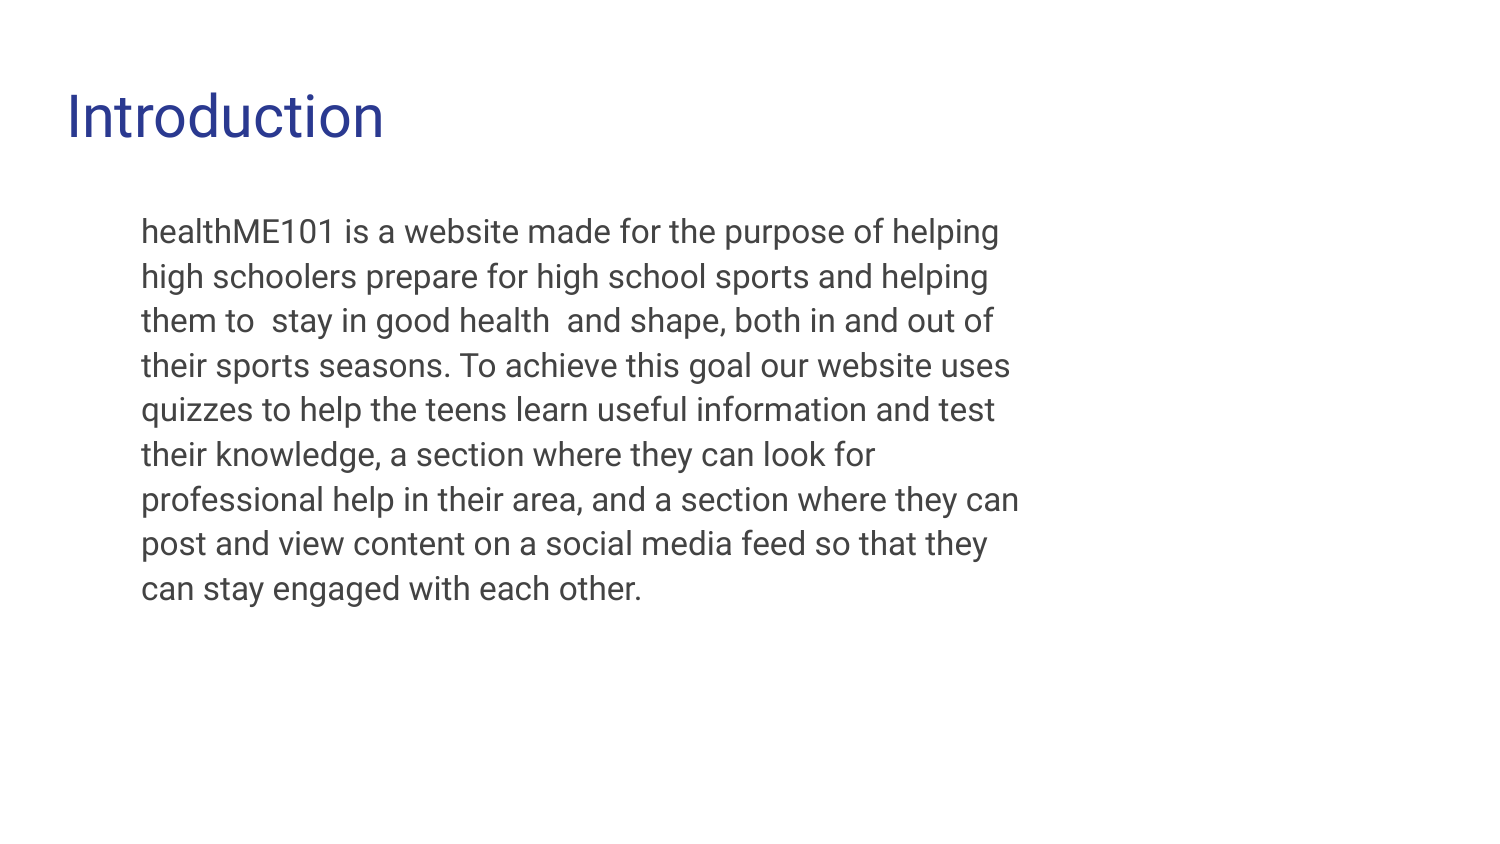

# Introduction
healthME101 is a website made for the purpose of helping high schoolers prepare for high school sports and helping them to  stay in good health  and shape, both in and out of their sports seasons. To achieve this goal our website uses quizzes to help the teens learn useful information and test their knowledge, a section where they can look for professional help in their area, and a section where they can post and view content on a social media feed so that they can stay engaged with each other.